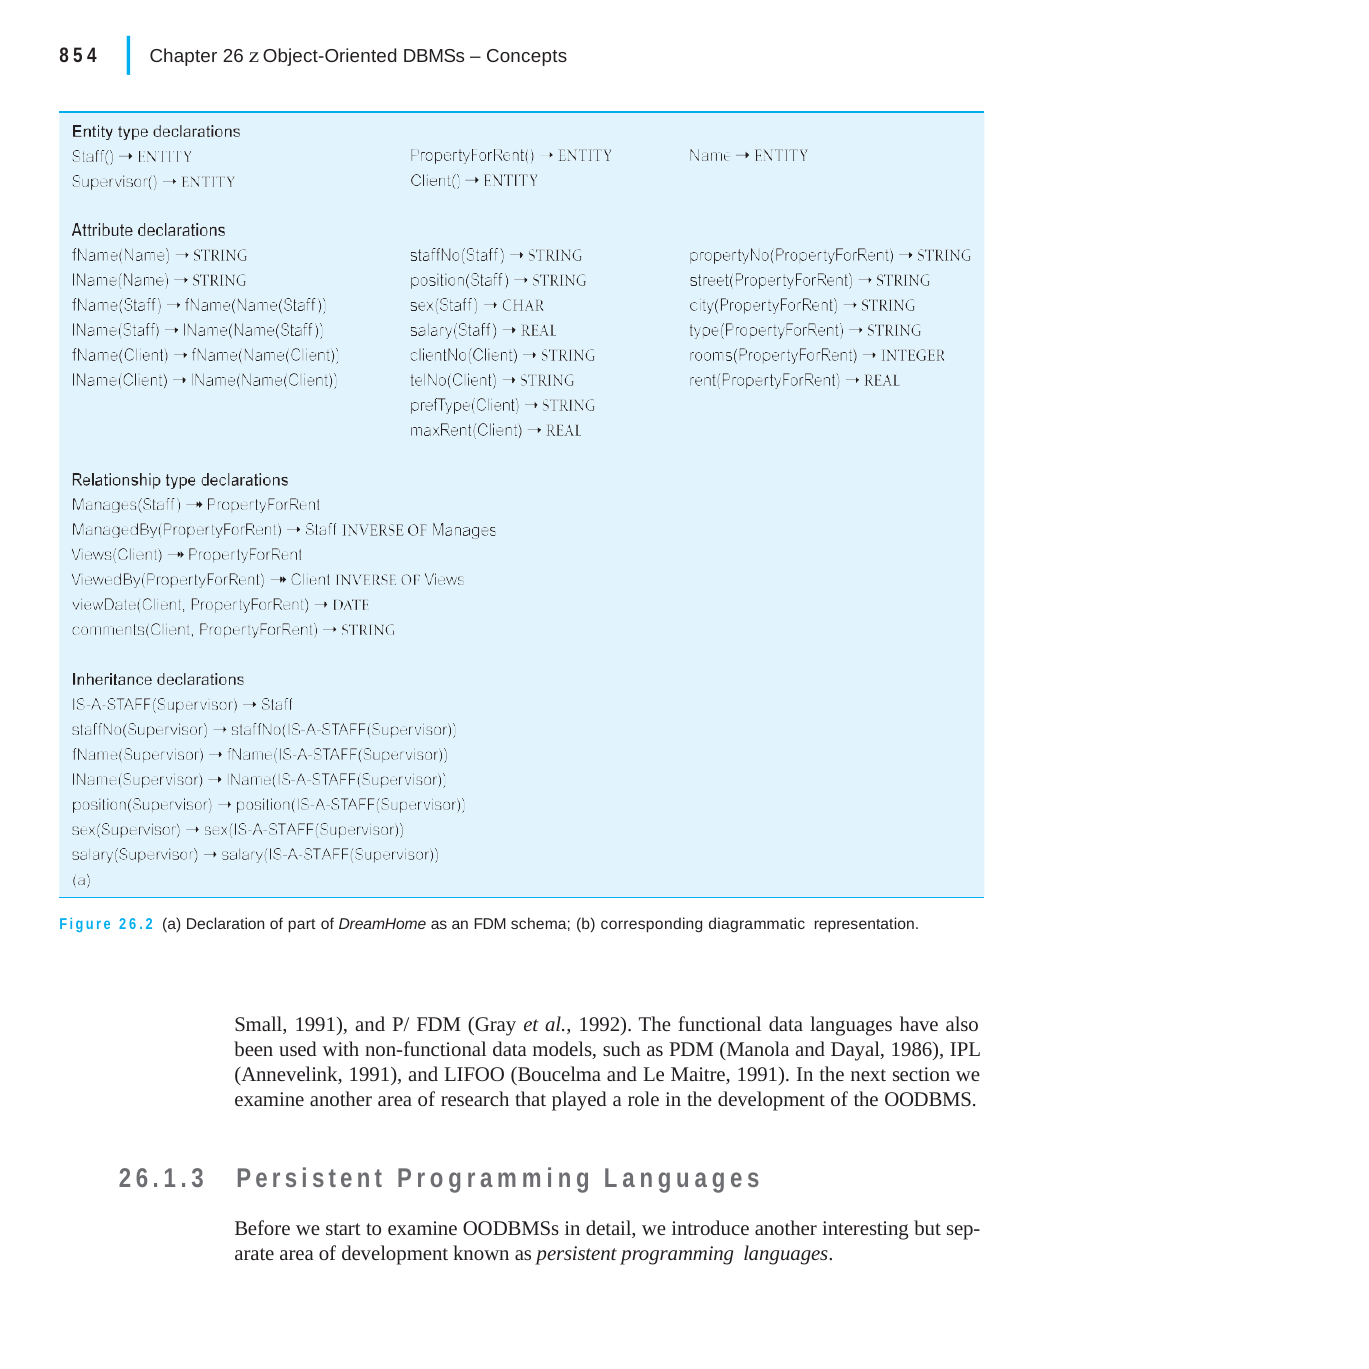

|
854
Chapter 26 z Object-Oriented DBMSs – Concepts

Figure 26.2 (a) Declaration of part of DreamHome as an FDM schema; (b) corresponding diagrammatic representation.
Small, 1991), and P/ FDM (Gray et al., 1992). The functional data languages have also  been used with non-functional data models, such as PDM (Manola and Dayal, 1986), IPL  (Annevelink, 1991), and LIFOO (Boucelma and Le Maitre, 1991). In the next section we  examine another area of research that played a role in the development of the OODBMS.

26.1.3	Persistent Programming Languages
Before we start to examine OODBMSs in detail, we introduce another interesting but sep-  arate area of development known as persistent programming languages.